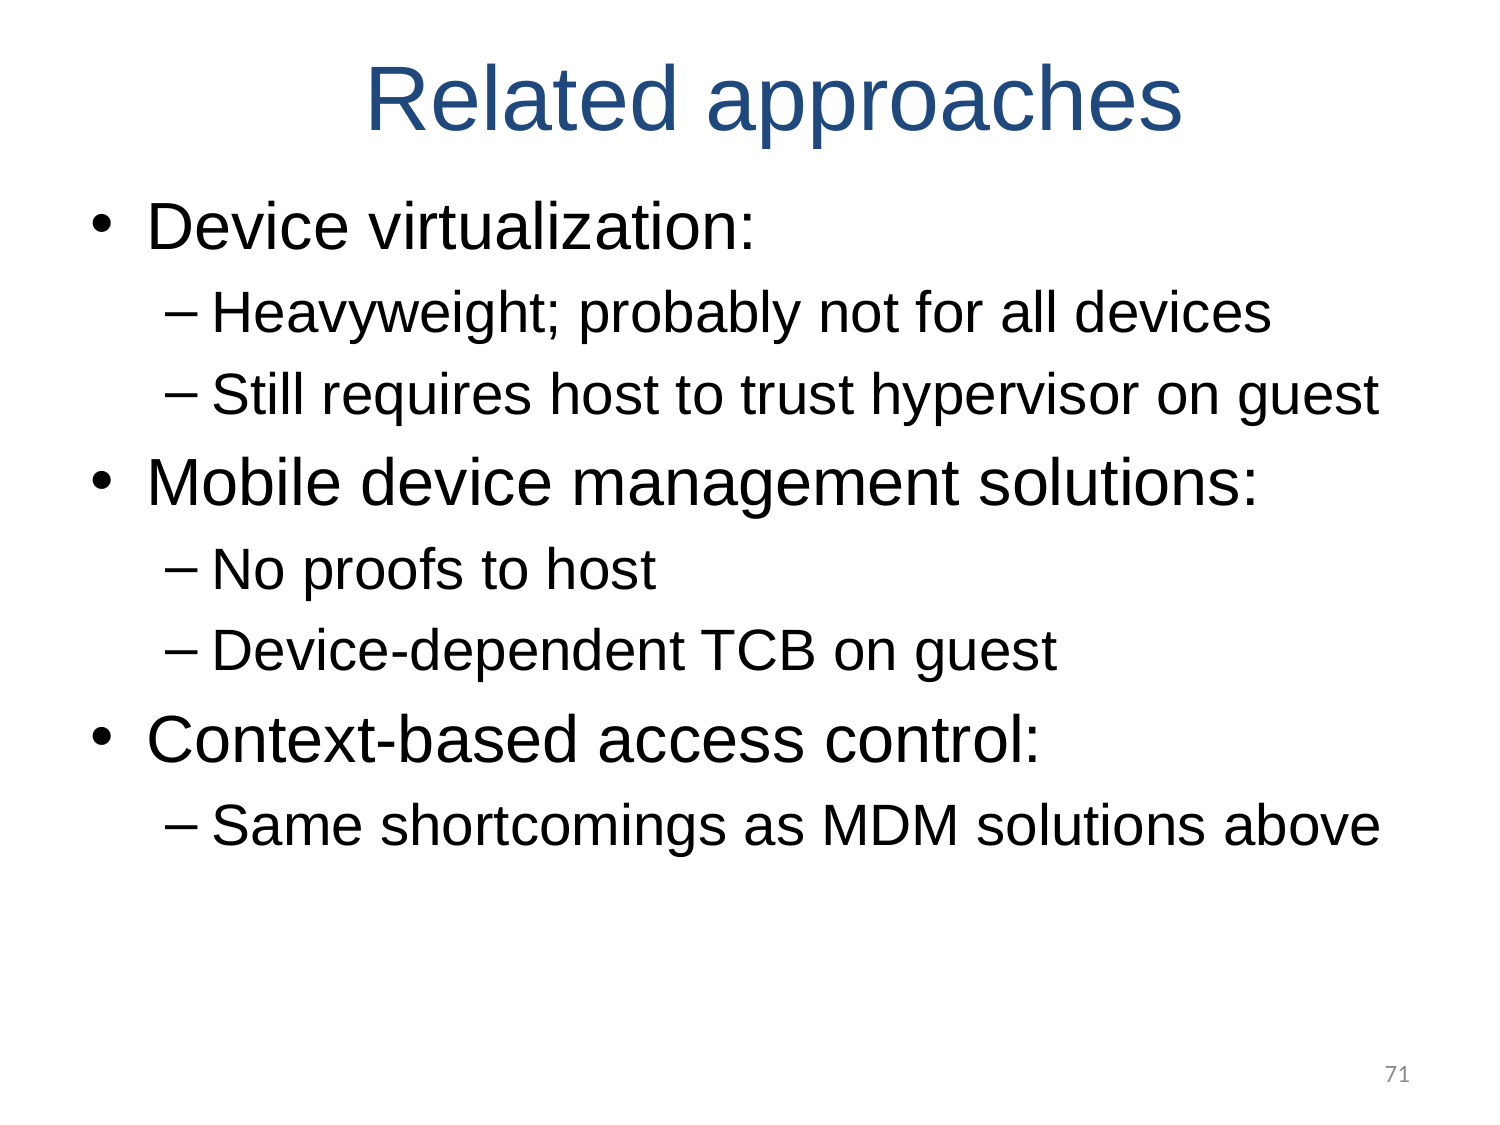

# Related approaches
Device virtualization:
Heavyweight; probably not for all devices
Still requires host to trust hypervisor on guest
Mobile device management solutions:
No proofs to host
Device-dependent TCB on guest
Context-based access control:
Same shortcomings as MDM solutions above
71